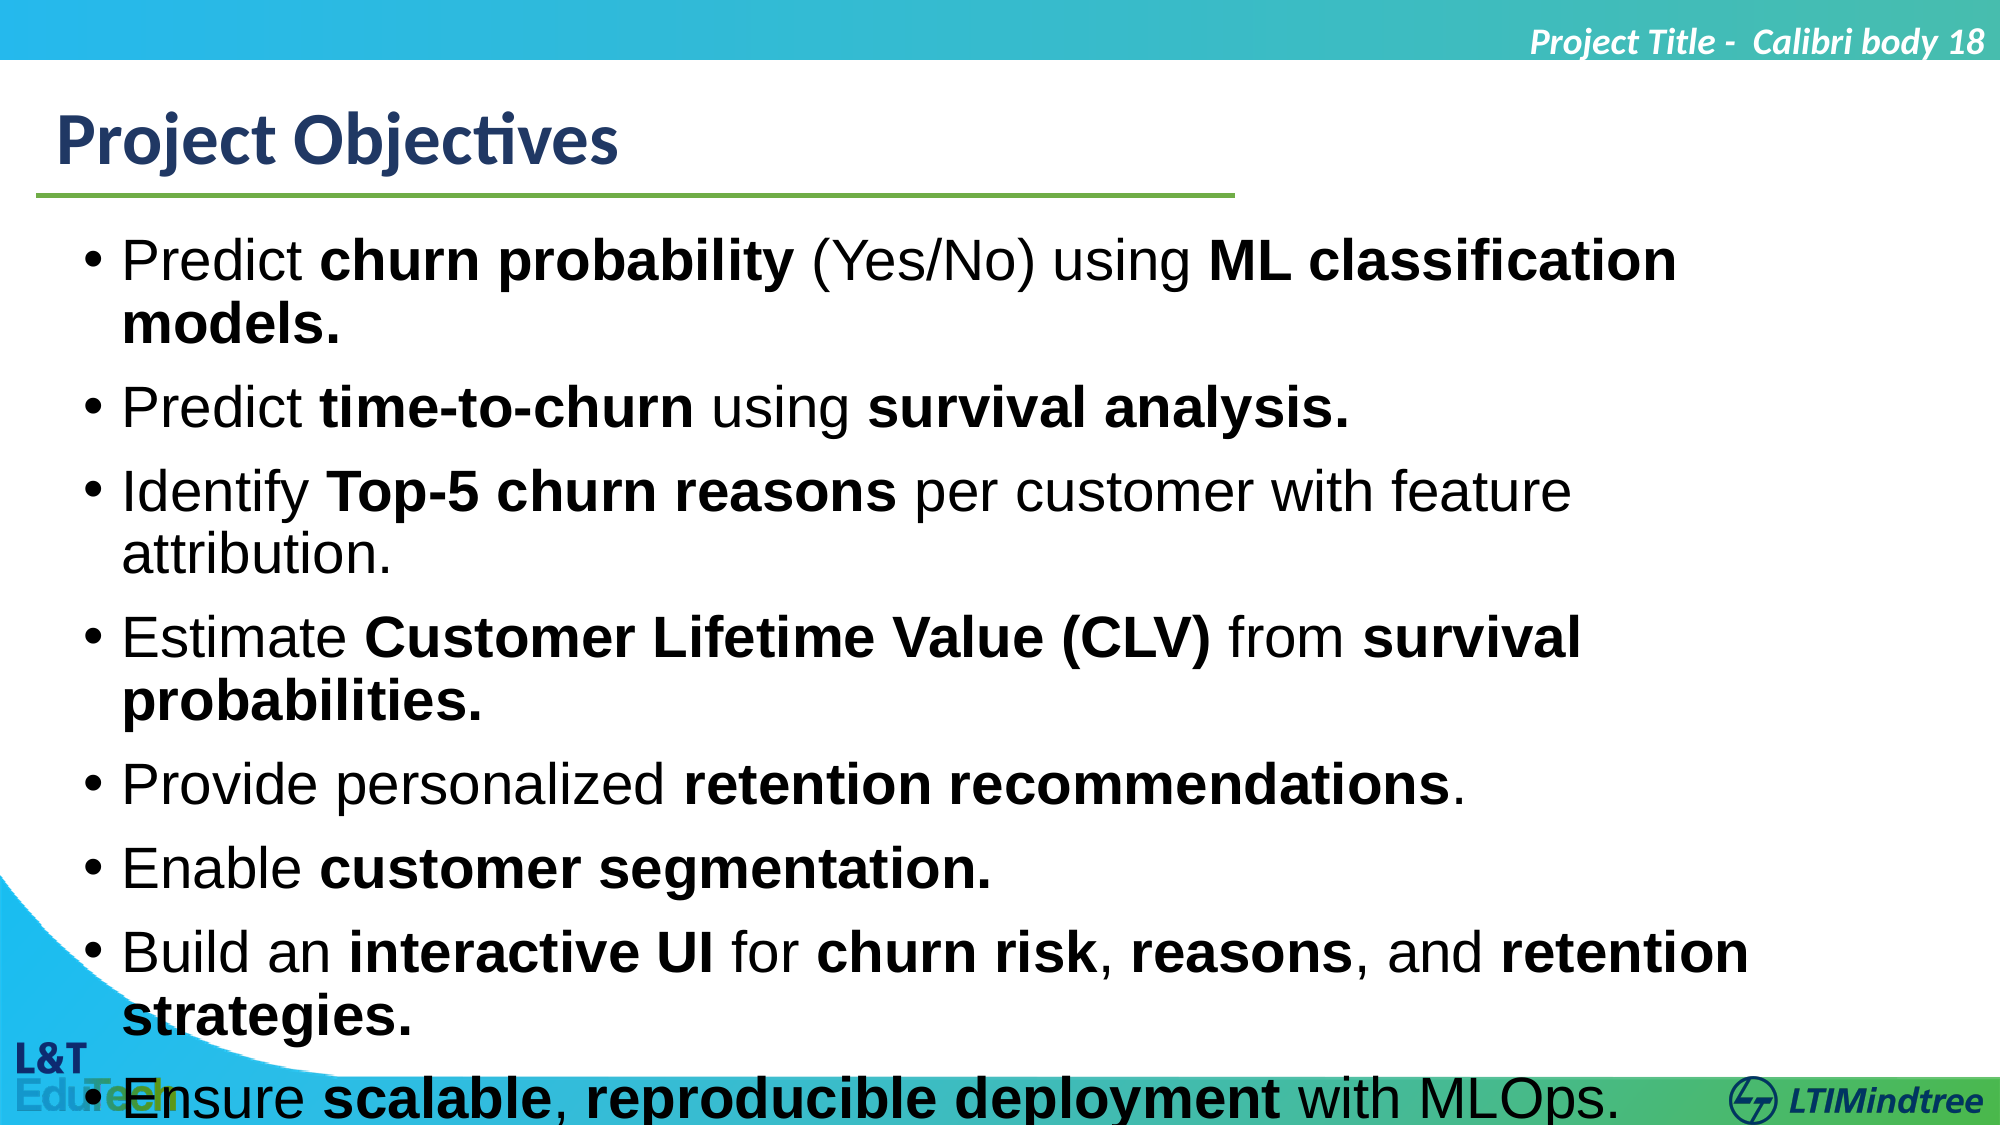

Project Title -  Calibri body 18

Project Objectives
Predict churn probability (Yes/No) using ML classification models.
Predict time-to-churn using survival analysis.
Identify Top-5 churn reasons per customer with feature attribution.
Estimate Customer Lifetime Value (CLV) from survival probabilities.
Provide personalized retention recommendations.
Enable customer segmentation.
Build an interactive UI for churn risk, reasons, and retention strategies.
Ensure scalable, reproducible deployment with MLOps.